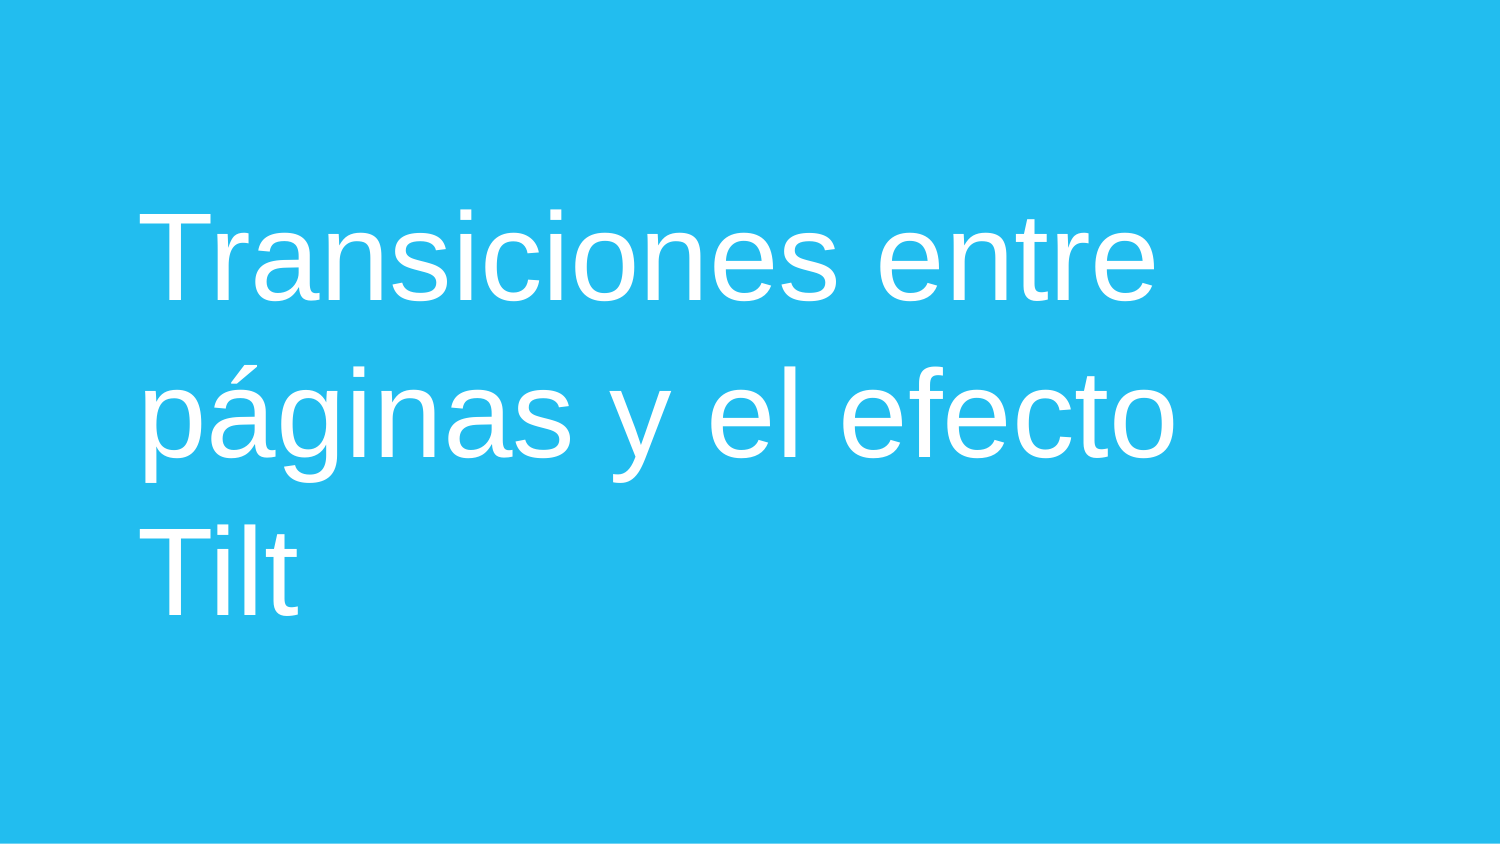

# Transiciones entre páginas y el efecto Tilt